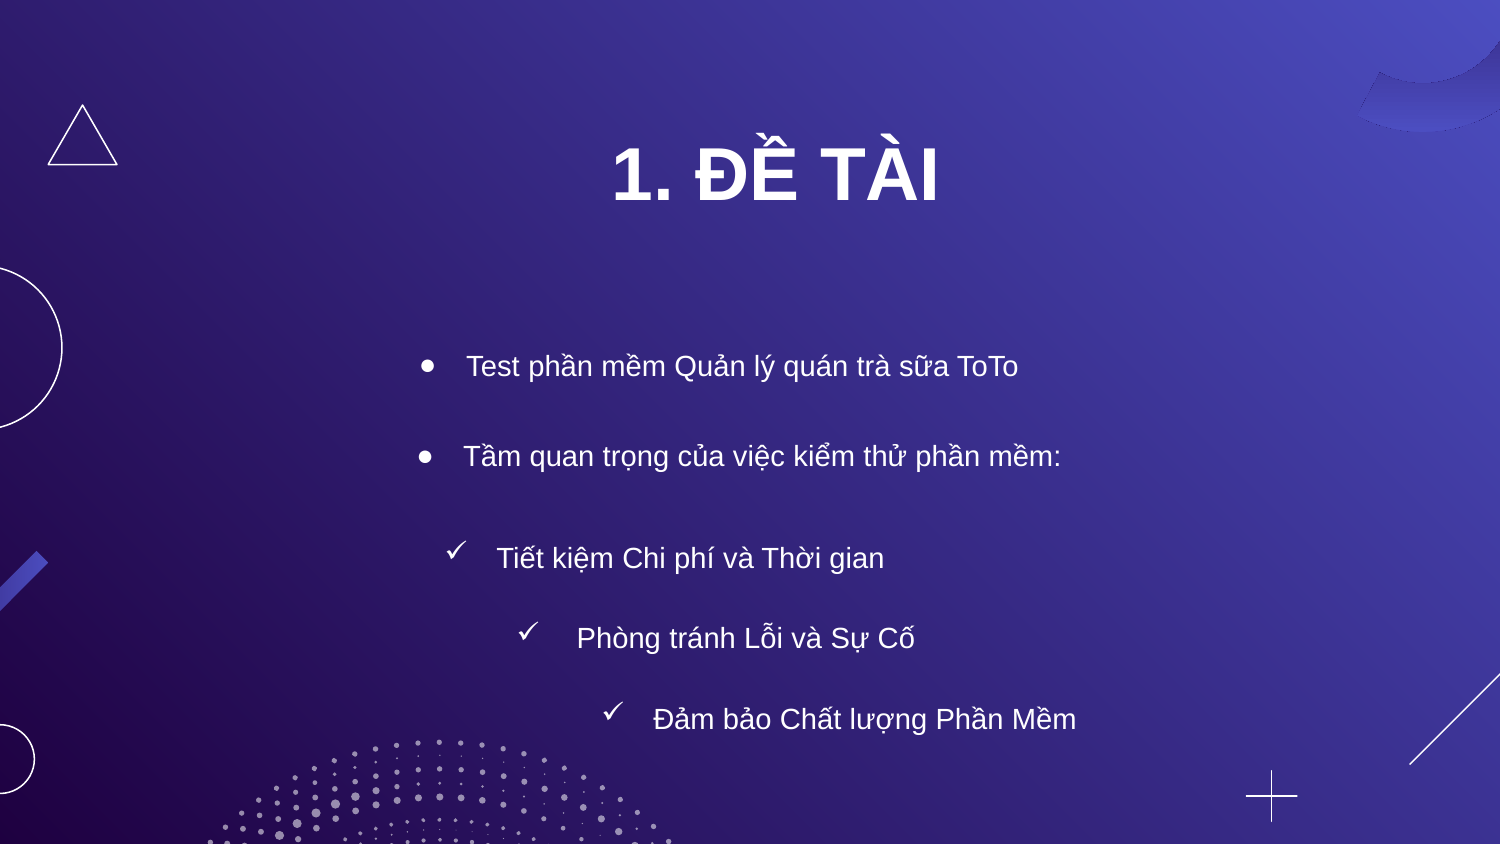

# 1. ĐỀ TÀI
Test phần mềm Quản lý quán trà sữa ToTo
Tầm quan trọng của việc kiểm thử phần mềm:
Tiết kiệm Chi phí và Thời gian
 Phòng tránh Lỗi và Sự Cố
Đảm bảo Chất lượng Phần Mềm